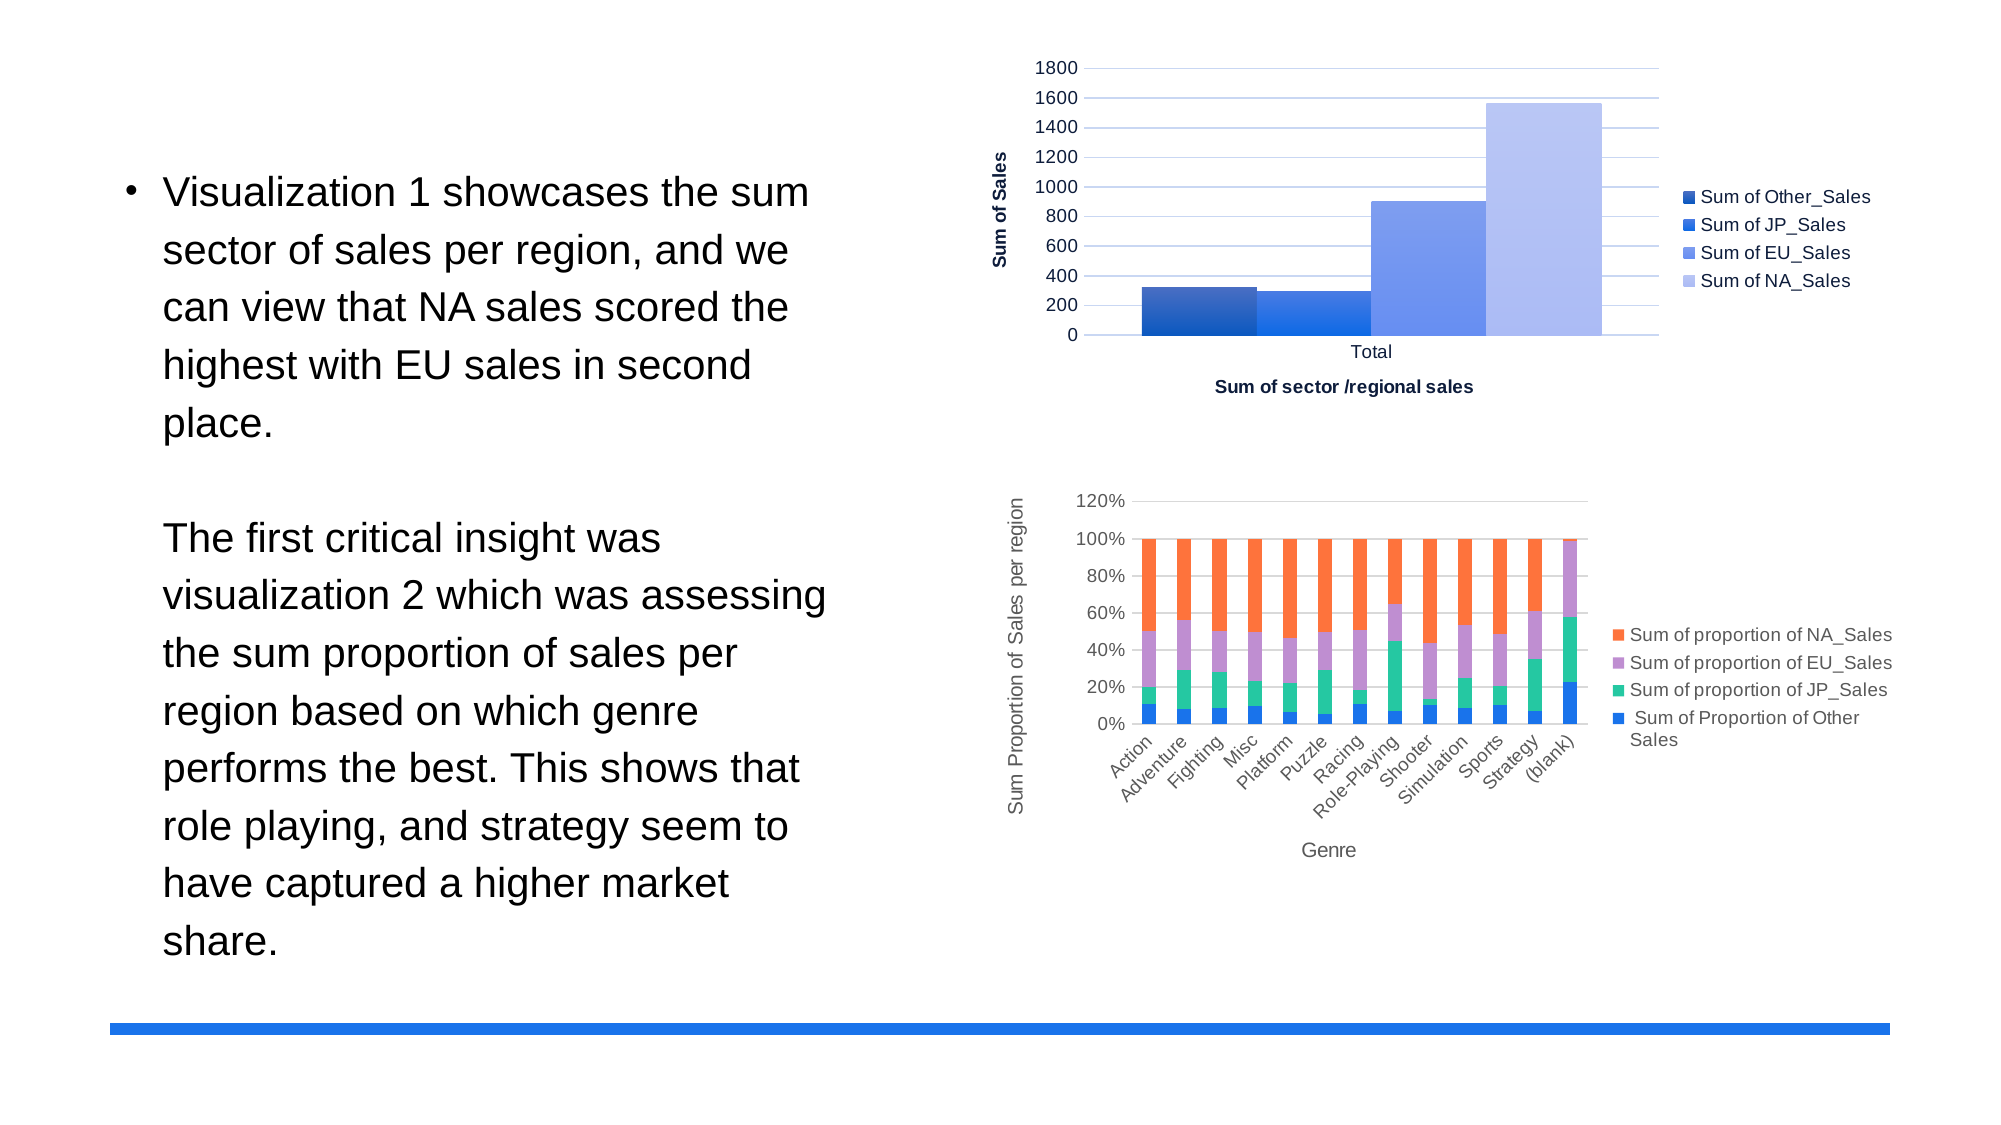

### Chart

| Category | Sum of Other_Sales | Sum of JP_Sales | Sum of EU_Sales | Sum of NA_Sales |
|---|---|---|---|---|
| Total | 322.3499999999973 | 295.3200000000005 | 901.8499999999862 | 1561.1799999999757 |
# Visualization 1 showcases the sum sector of sales per region, and we can view that NA sales scored the highest with EU sales in second place.
The first critical insight was visualization 2 which was assessing the sum proportion of sales per region based on which genre performs the best. This shows that role playing, and strategy seem to have captured a higher market share.

### Chart

| Category |  Sum of Proportion of Other Sales | Sum of proportion of JP_Sales | Sum of proportion of EU_Sales | Sum of proportion of NA_Sales |
|---|---|---|---|---|
| Action | 0.1098161850567063 | 0.0911100098543514 | 0.299048172388452 | 0.5000256327004945 |
| Adventure | 0.07987034574468112 | 0.21422041223404265 | 0.2663730053191477 | 0.4395362367021251 |
| Fighting | 0.08415159728084605 | 0.1940507397698503 | 0.22508552894655123 | 0.49671213400275666 |
| Misc | 0.097739369875477 | 0.13246628723155893 | 0.2654980393121025 | 0.5042963035808709 |
| Platform | 0.0626202616894361 | 0.15726621127573667 | 0.24248364441023768 | 0.5376298826245918 |
| Puzzle | 0.05586546683496866 | 0.2333564070198295 | 0.20676737652184513 | 0.504010749623356 |
| Racing | 0.10626502075595588 | 0.07741151409220064 | 0.3255270919816497 | 0.49079637317019875 |
| Role-Playing | 0.06791496127278798 | 0.37847390075950454 | 0.20202606164126188 | 0.3515850763264483 |
| Shooter | 0.09938876248505848 | 0.036905634183024595 | 0.3020226755620682 | 0.5616829277698513 |
| Simulation | 0.08539742158156545 | 0.16165871485128497 | 0.2877372855547677 | 0.4652065780123882 |
| Sports | 0.10262703595286267 | 0.10160624483975193 | 0.282856713953312 | 0.5129100052540736 |
| Strategy | 0.06911865178774723 | 0.2815987246640853 | 0.2581416533819174 | 0.39114097016624955 |
| (blank) | 0.2280701754385965 | 0.35087719298245623 | 0.4078947368421053 | 0.013157894736842106 |